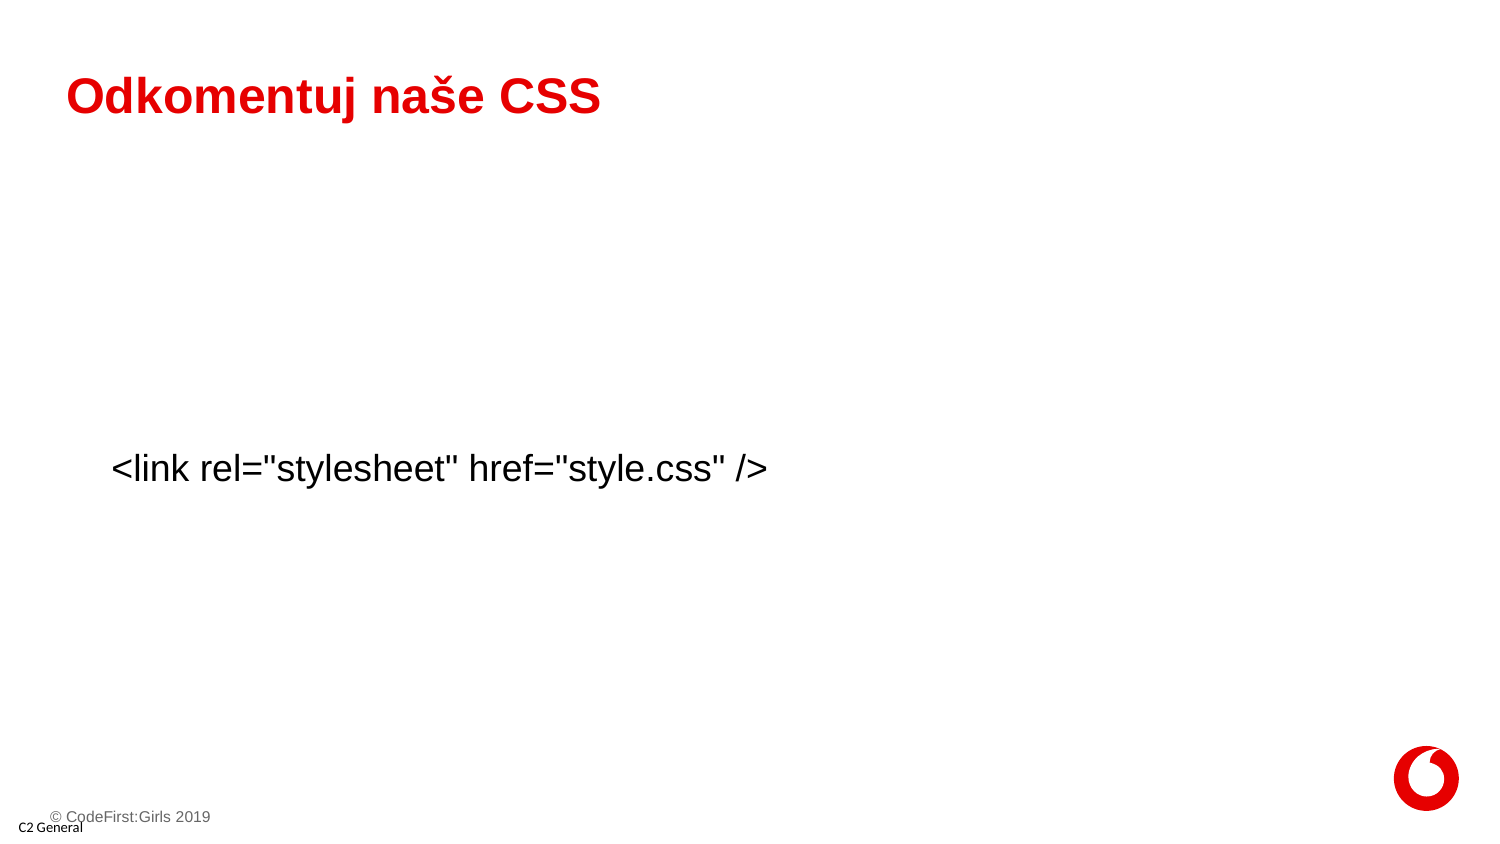

# Odkomentuj naše CSS
 <link rel="stylesheet" href="style.css" />